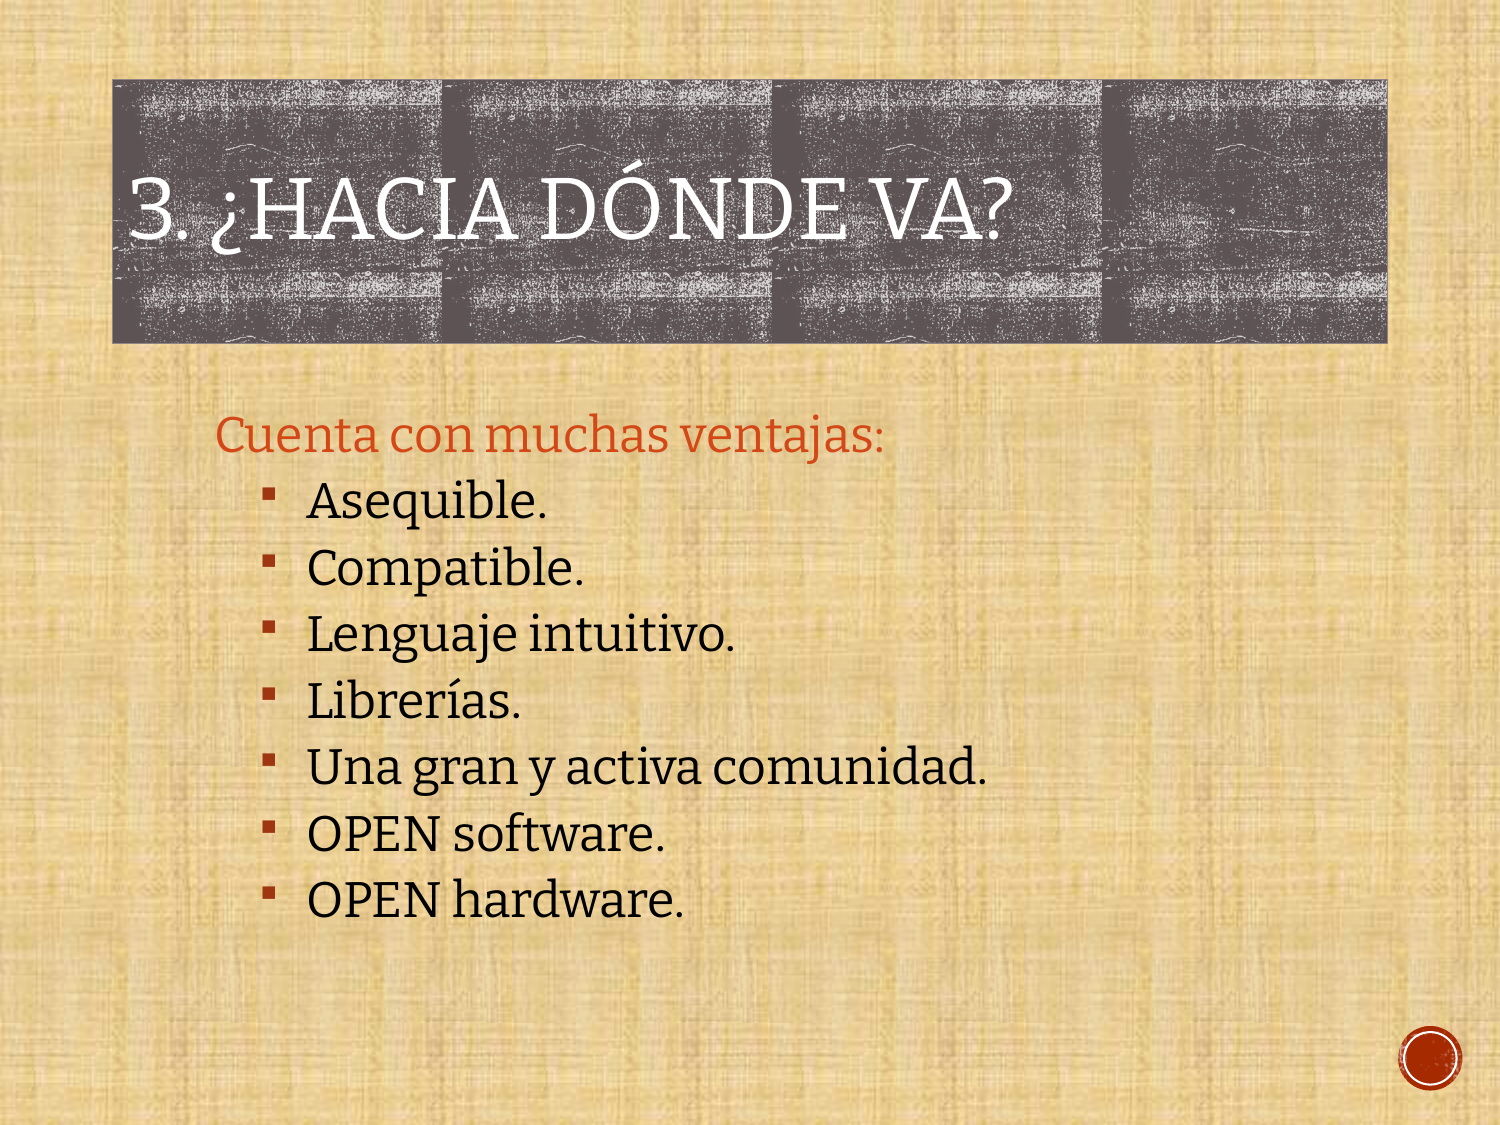

# 3. ¿HACIA DÓNDE VA?
Cuenta con muchas ventajas:
Asequible.
Compatible.
Lenguaje intuitivo.
Librerías.
Una gran y activa comunidad.
OPEN software.
OPEN hardware.